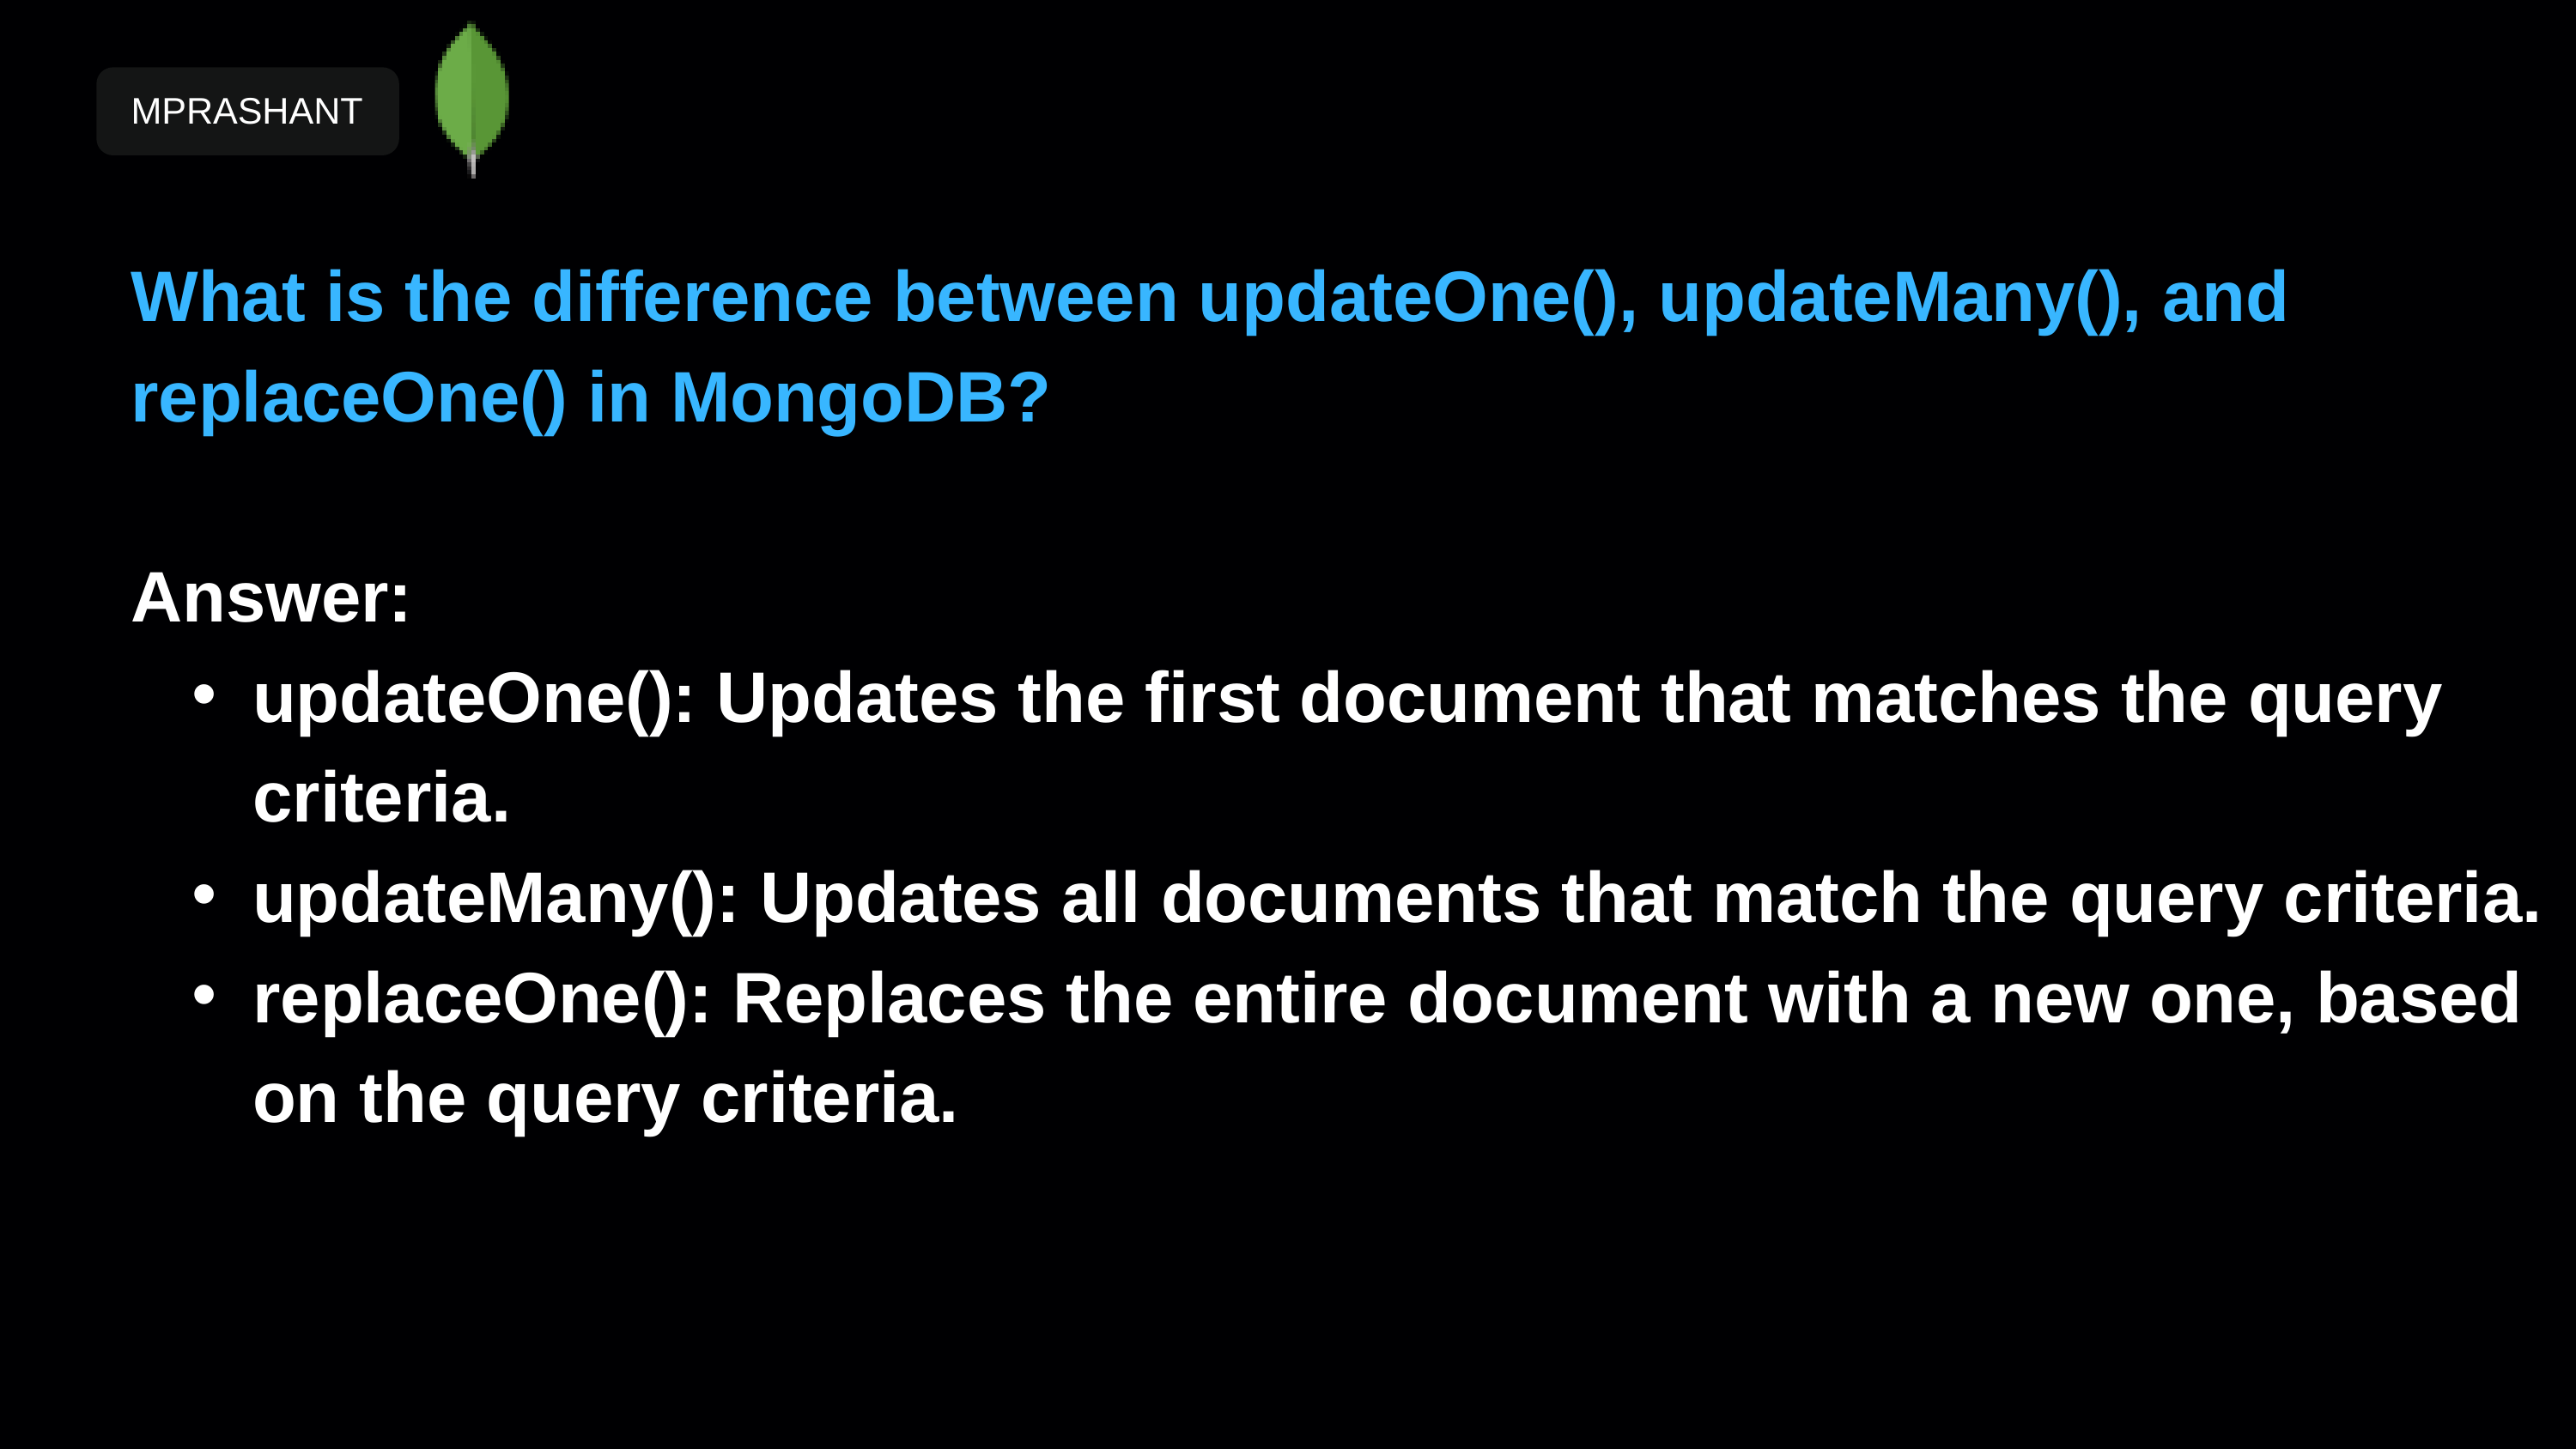

MPRASHANT
What is the difference between updateOne(), updateMany(), and replaceOne() in MongoDB?

Answer:
updateOne(): Updates the first document that matches the query criteria.
updateMany(): Updates all documents that match the query criteria.
replaceOne(): Replaces the entire document with a new one, based on the query criteria.